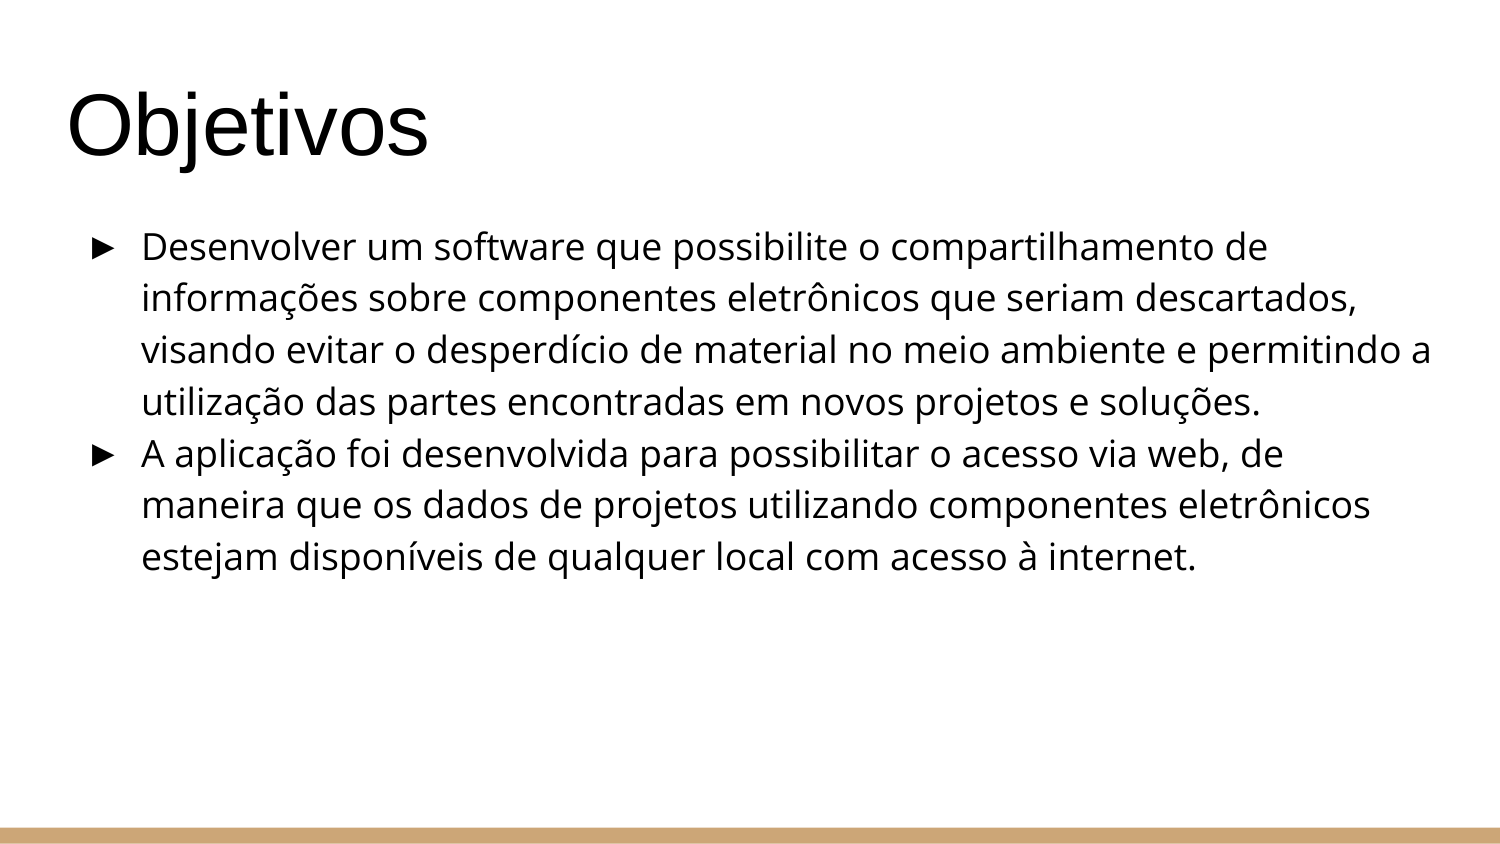

# Objetivos
Desenvolver um software que possibilite o compartilhamento de informações sobre componentes eletrônicos que seriam descartados, visando evitar o desperdício de material no meio ambiente e permitindo a utilização das partes encontradas em novos projetos e soluções.
A aplicação foi desenvolvida para possibilitar o acesso via web, de maneira que os dados de projetos utilizando componentes eletrônicos estejam disponíveis de qualquer local com acesso à internet.